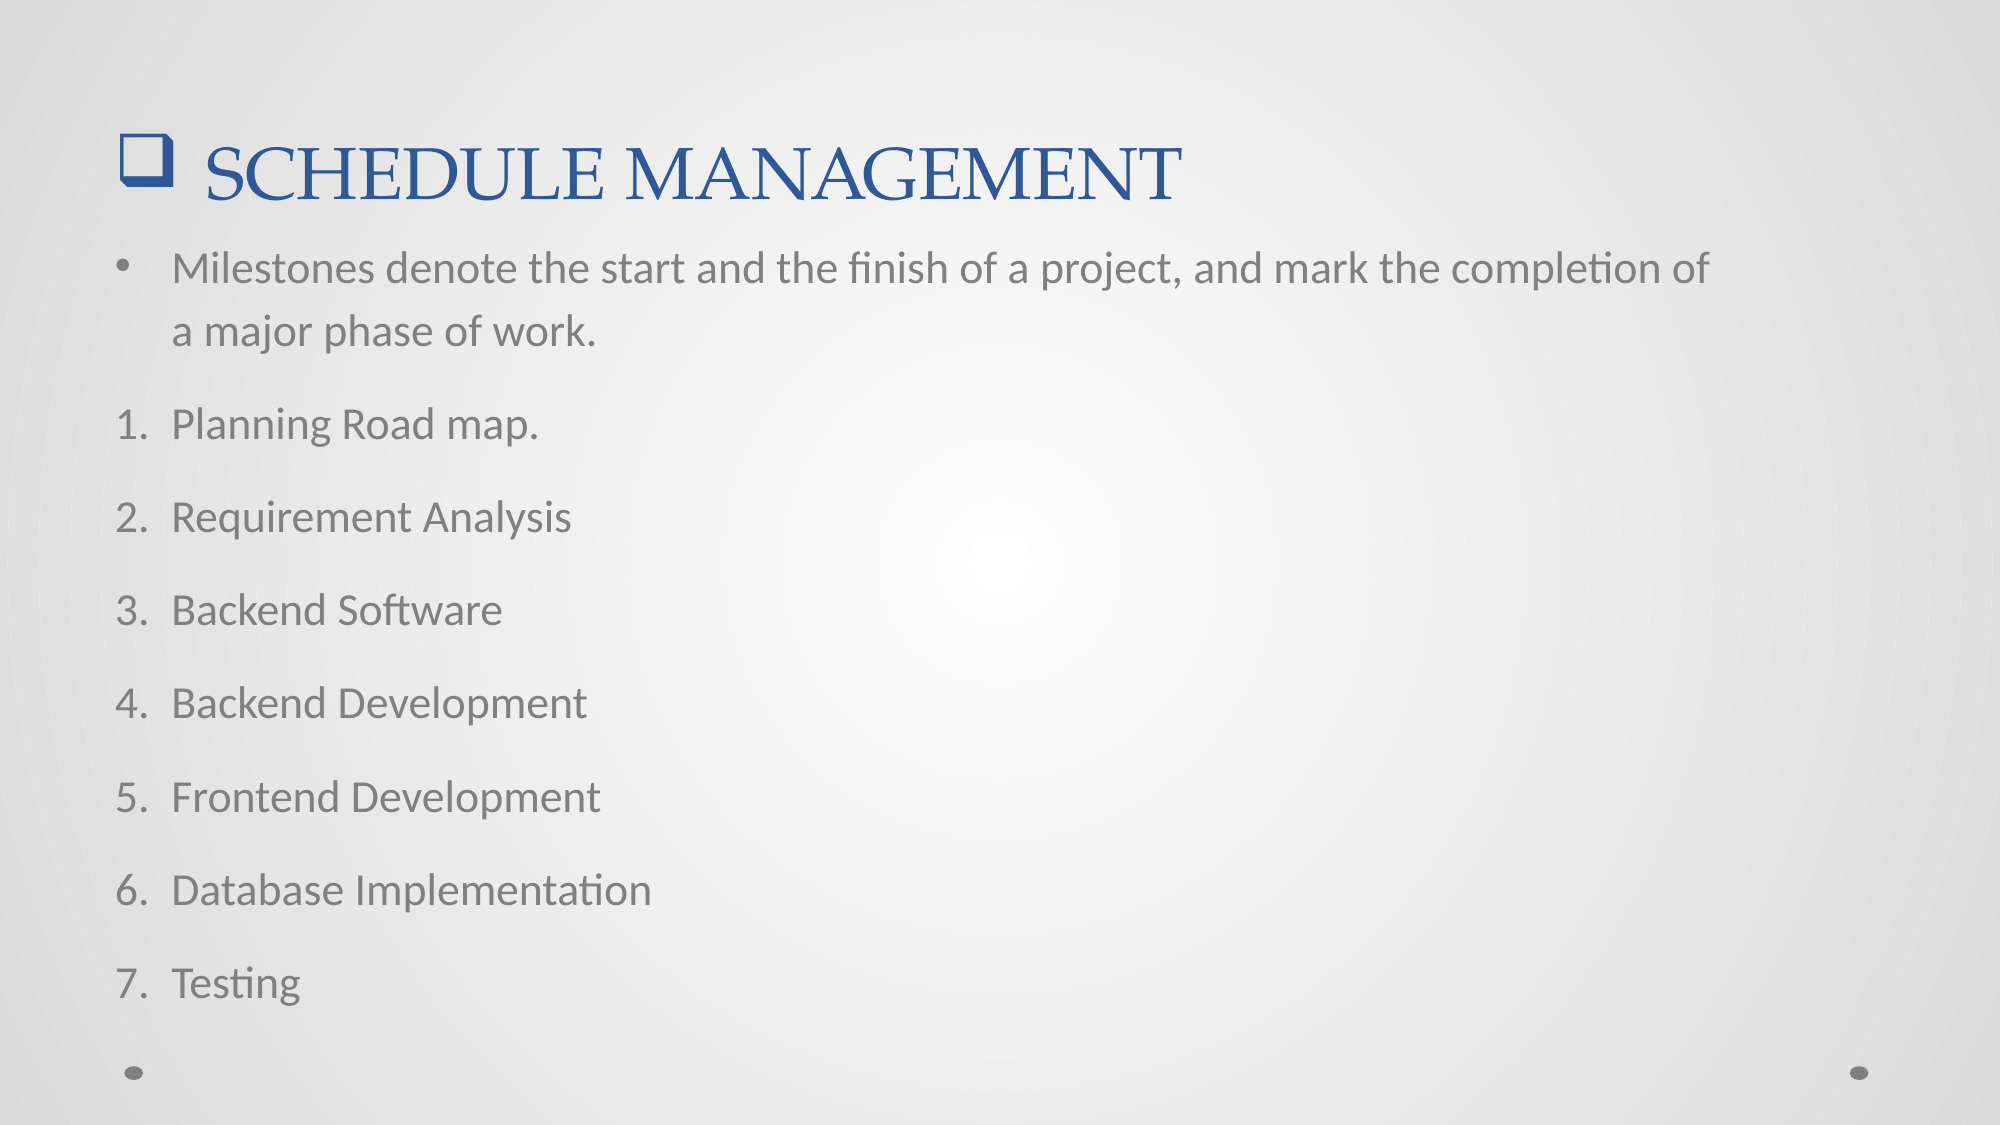

# SCHEDULE MANAGEMENT
Milestones denote the start and the finish of a project, and mark the completion of a major phase of work.
Planning Road map.
Requirement Analysis
Backend Software
Backend Development
Frontend Development
Database Implementation
Testing